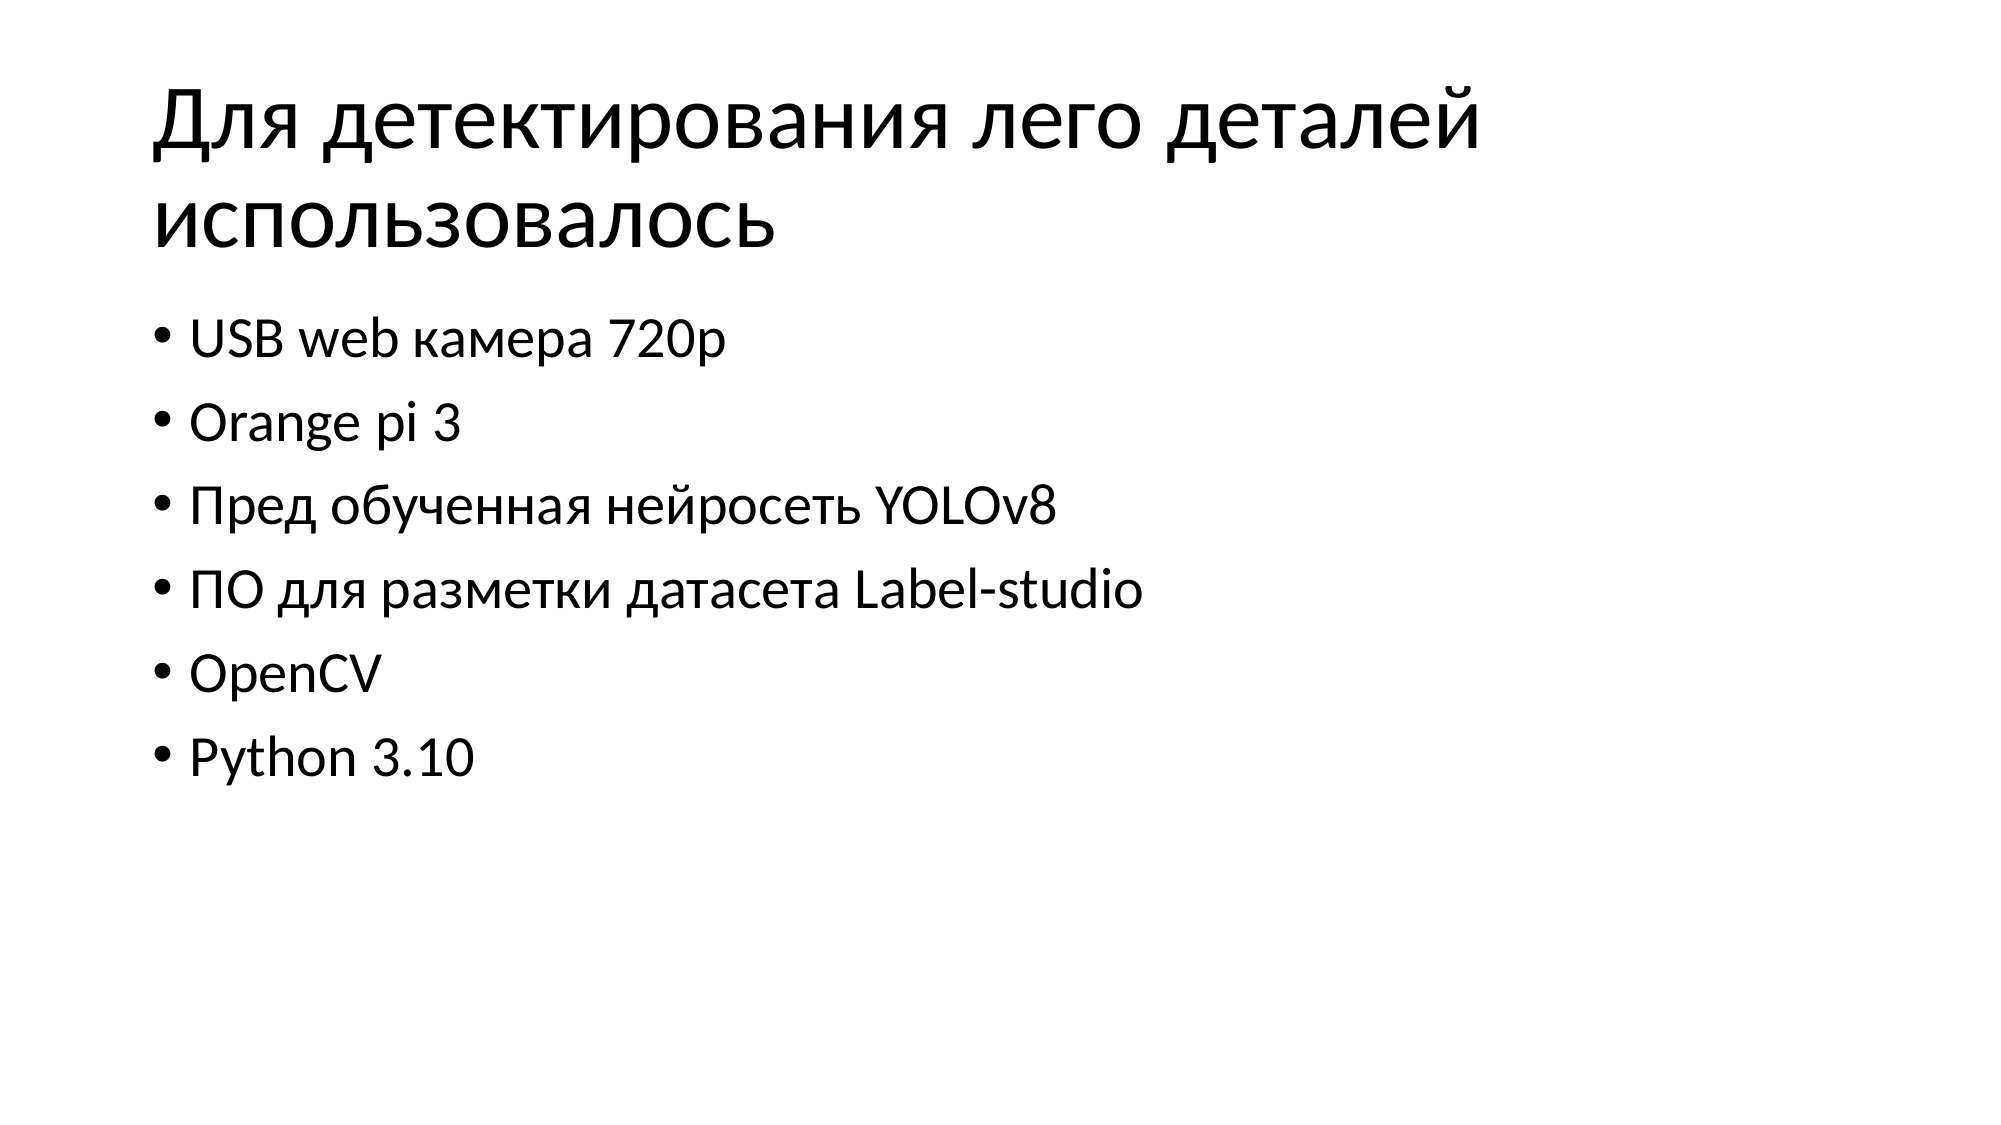

# Для детектирования лего деталей использовалось
USB web камера 720p
Orange pi 3
Пред обученная нейросеть YOLOv8
ПО для разметки датасета Label-studio
OpenCV
Python 3.10